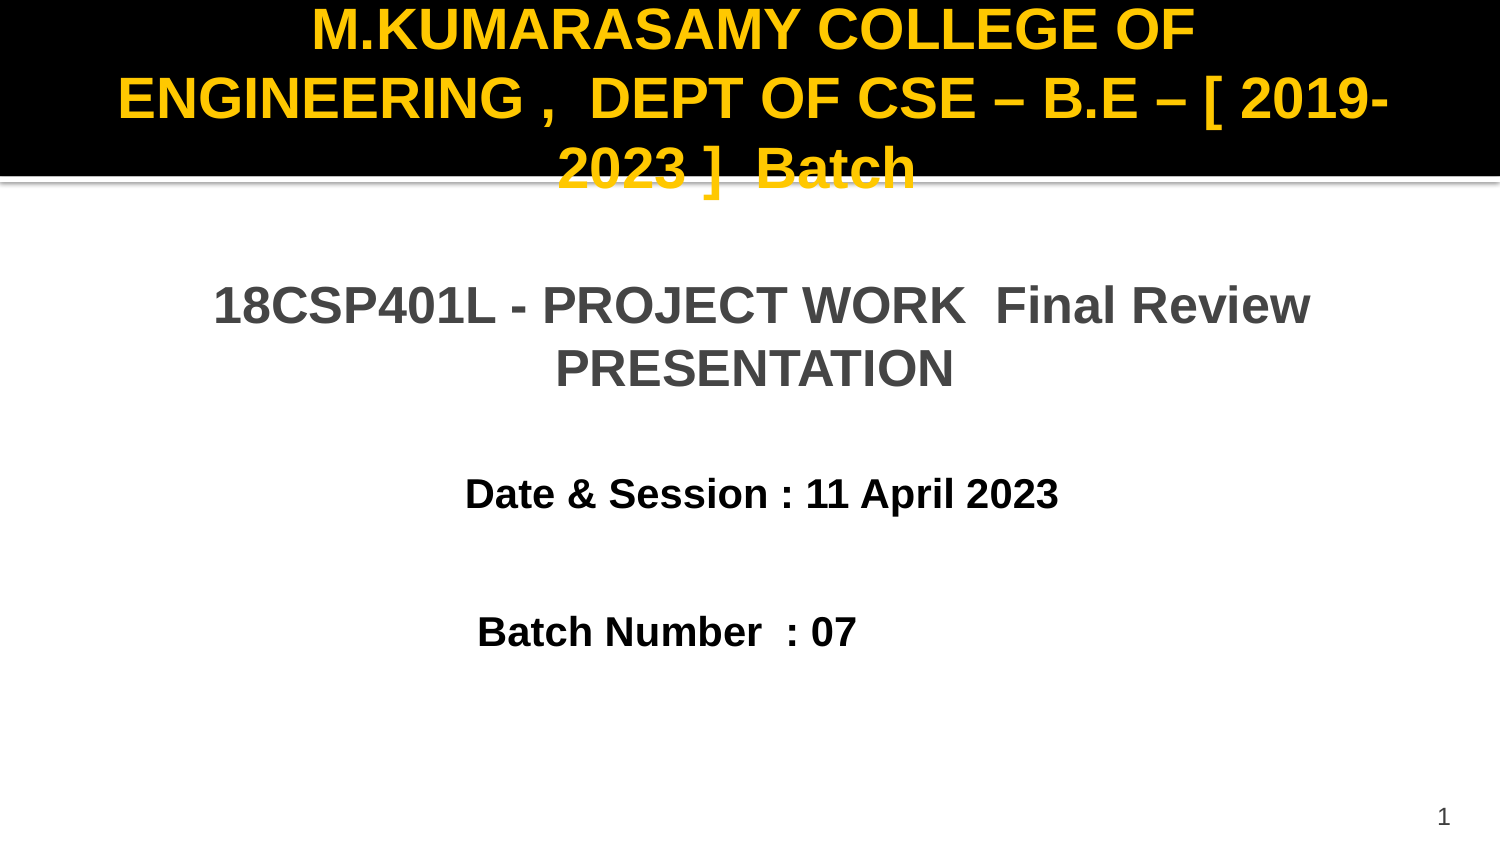

# M.KUMARASAMY COLLEGE OF ENGINEERING ,  DEPT OF CSE – B.E – [ 2019- 2023 ]  Batch
18CSP401L - PROJECT WORK  Final Review PRESENTATION
Date & Session : 11 April 2023
Batch Number  : 07
1